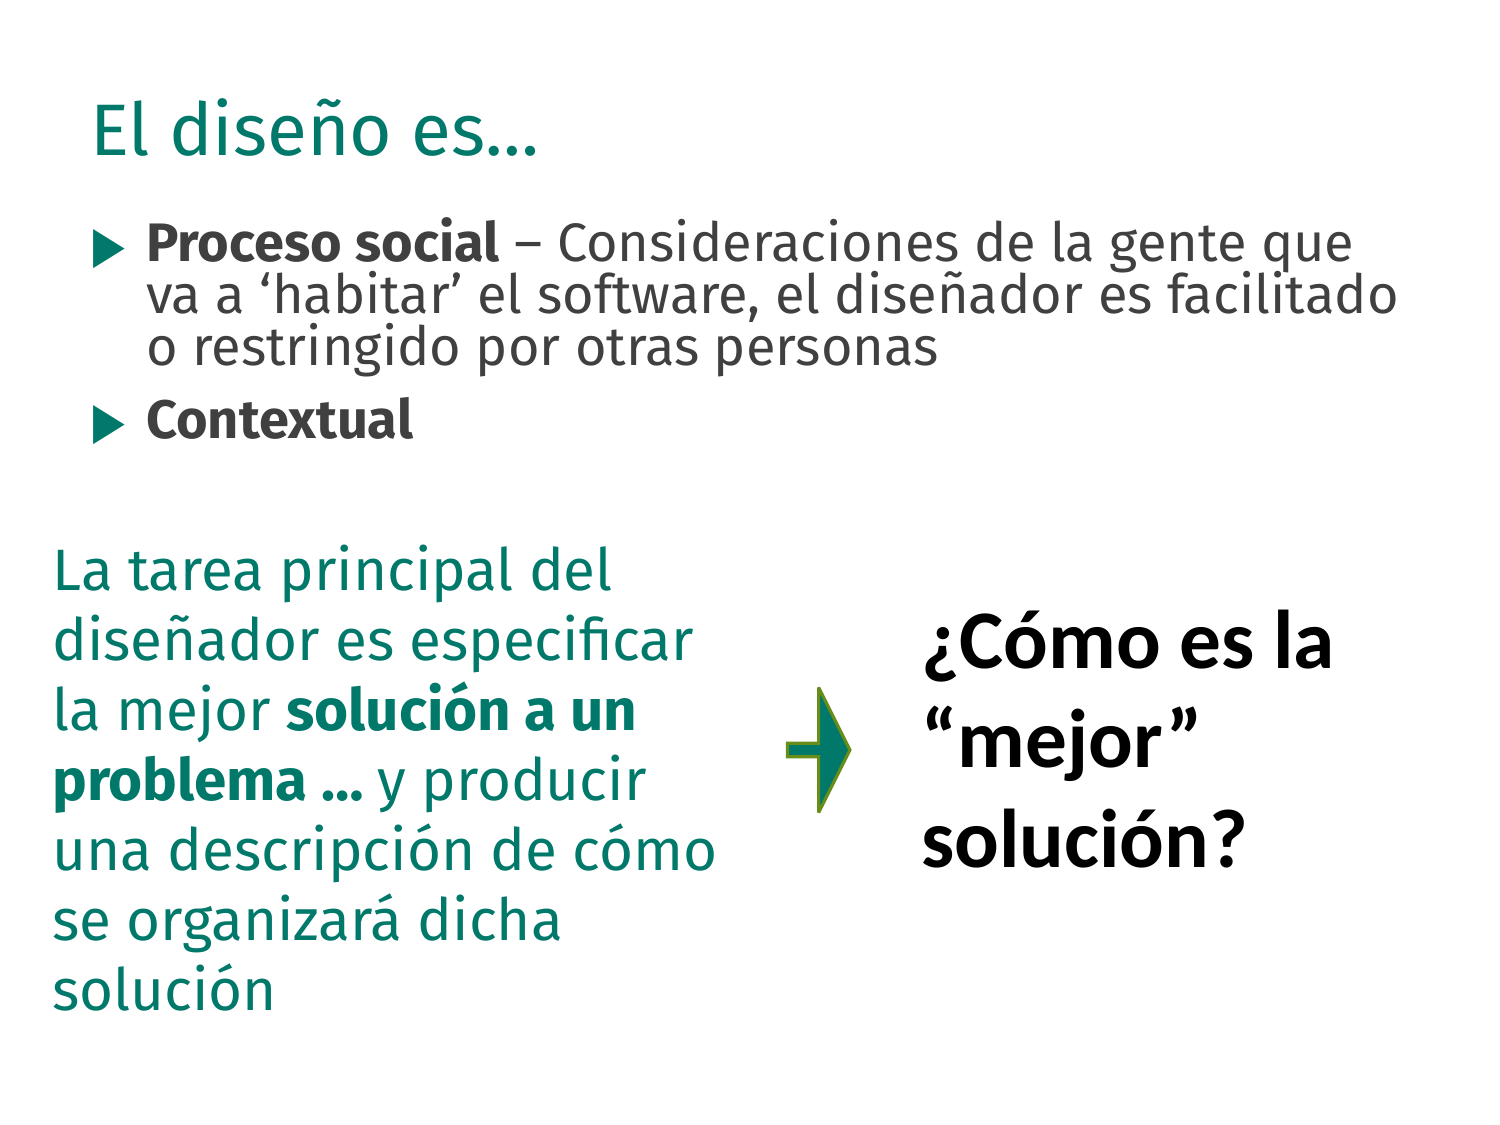

# El diseño es…
Proceso social – Consideraciones de la gente que va a ‘habitar’ el software, el diseñador es facilitado o restringido por otras personas
Contextual

La tarea principal del diseñador es especificar la mejor solución a un problema … y producir una descripción de cómo se organizará dicha solución
¿Cómo es la “mejor” solución?

PLAN DE DISEÑO